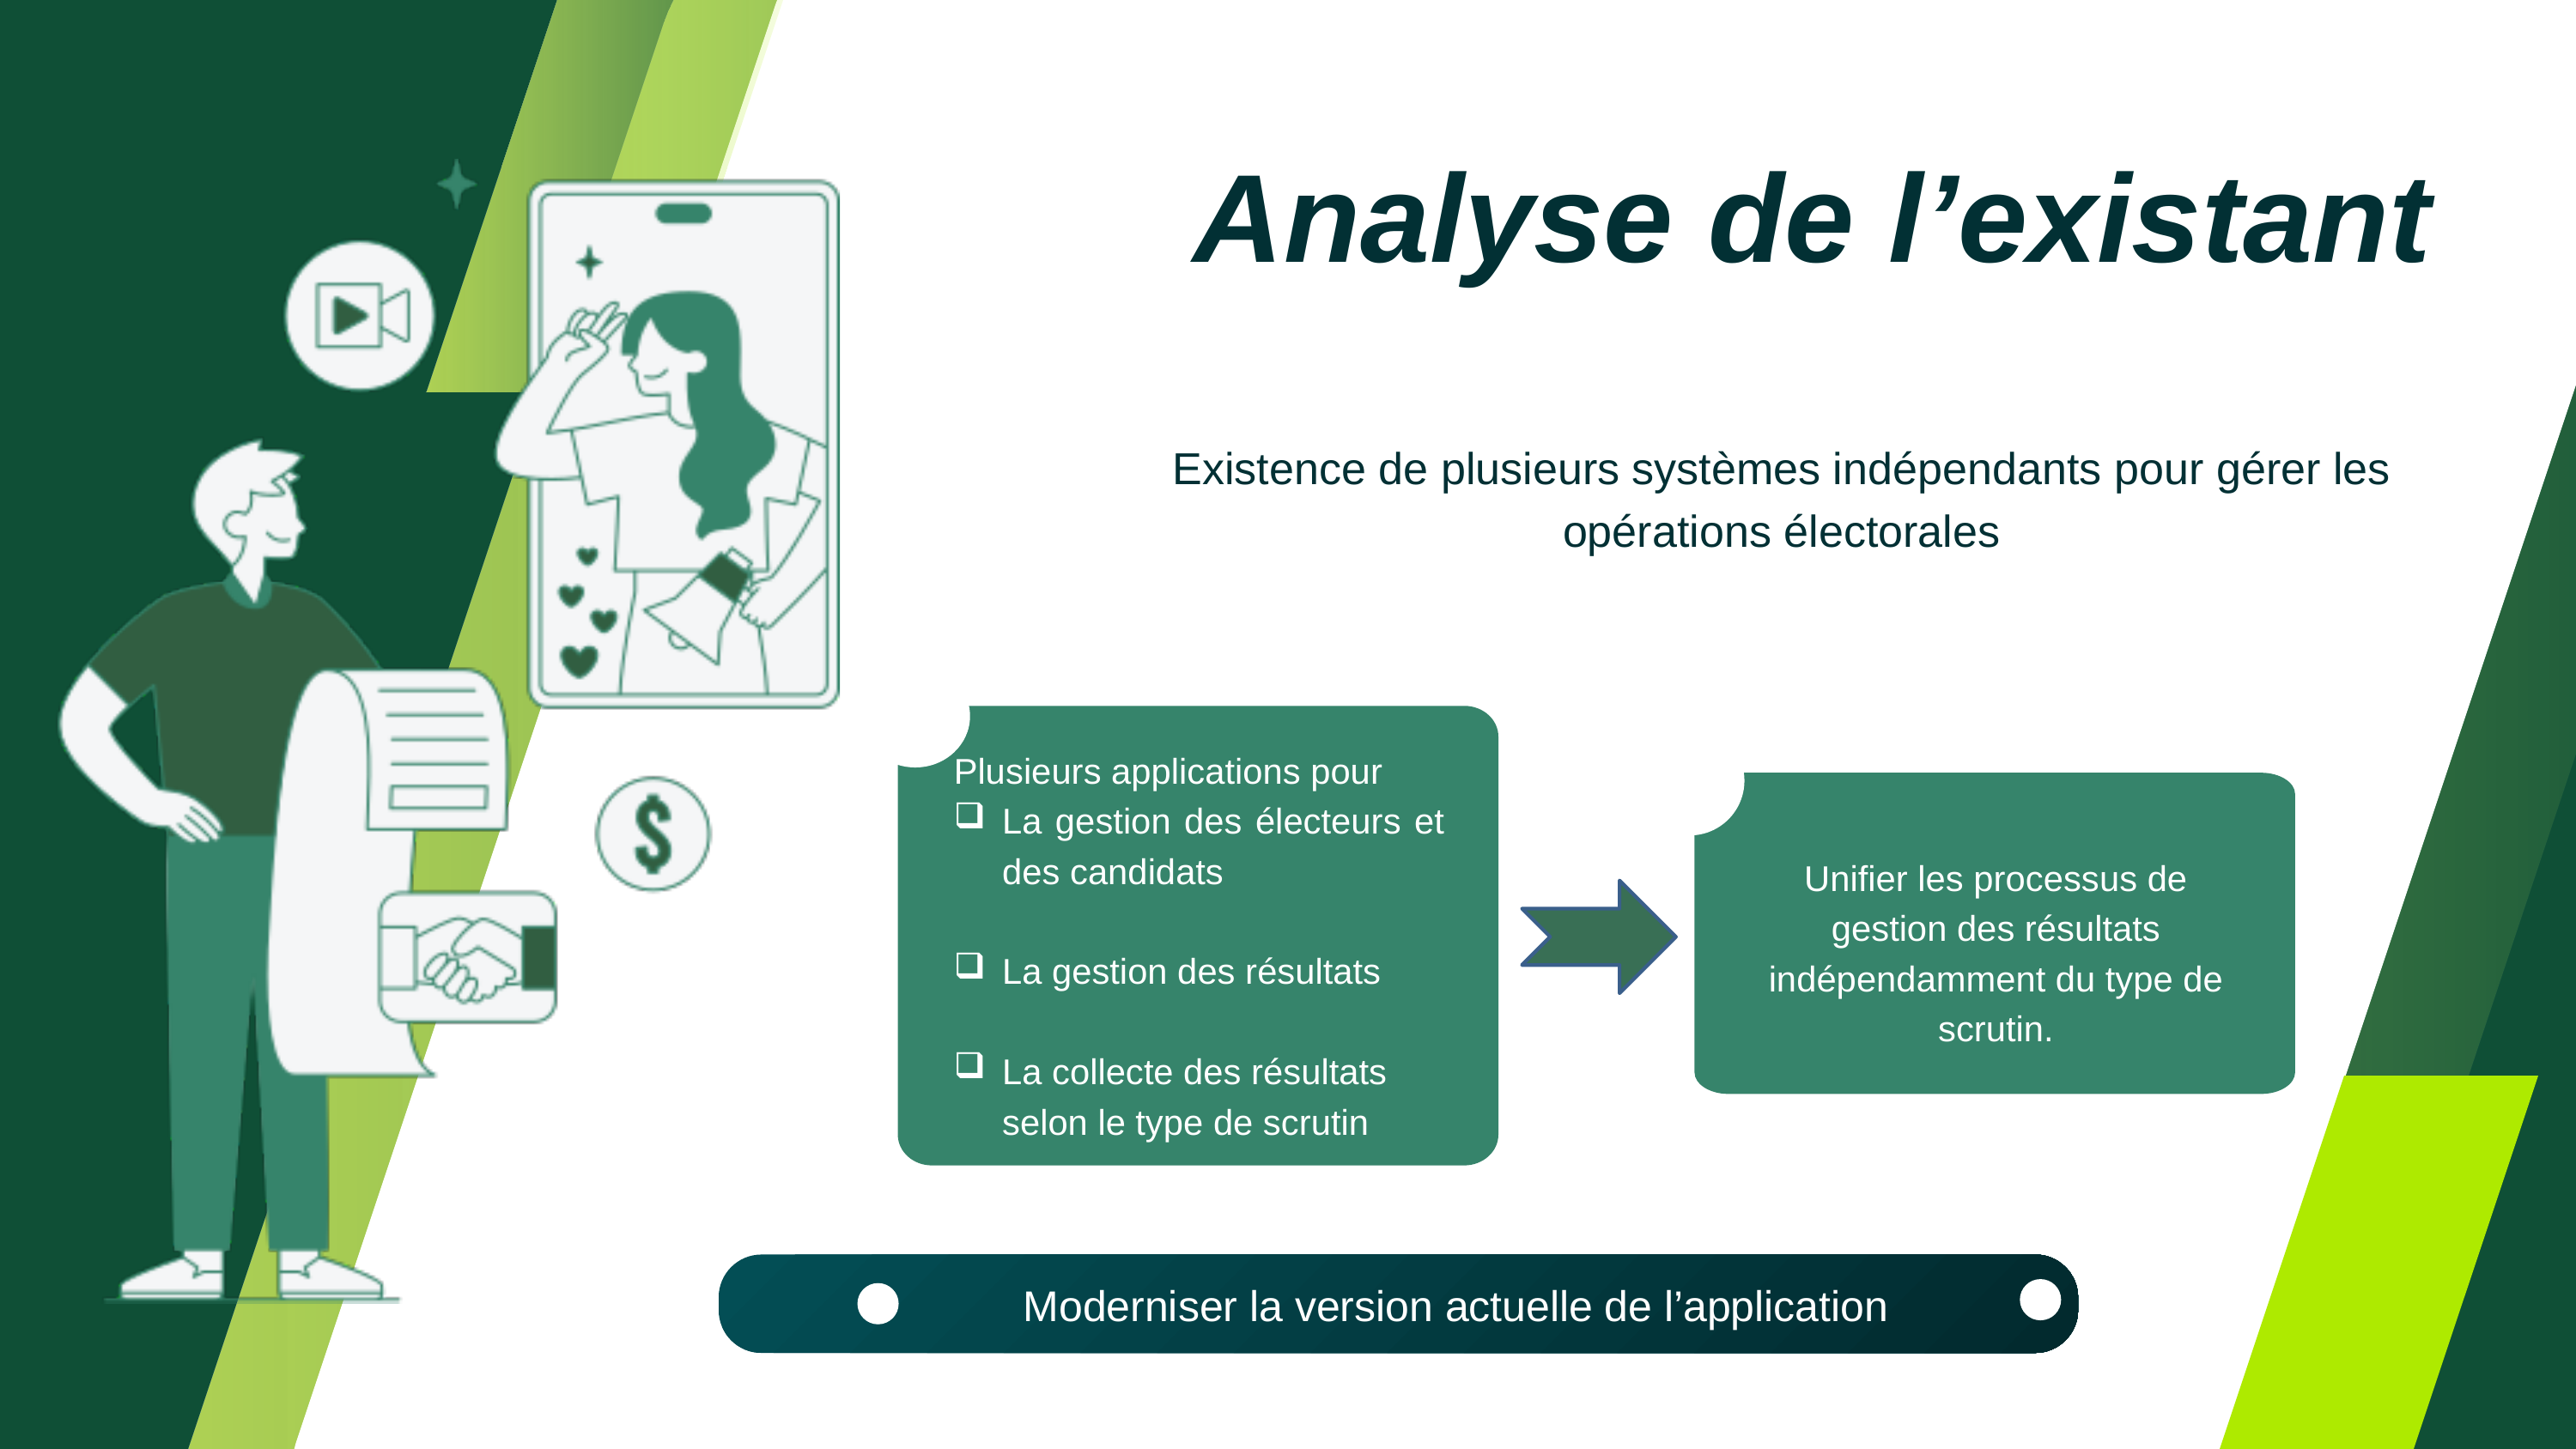

Analyse de l’existant
Existence de plusieurs systèmes indépendants pour gérer les opérations électorales

Plusieurs applications pour
La gestion des électeurs et des candidats

La gestion des résultats

La collecte des résultats selon le type de scrutin

Unifier les processus de gestion des résultats indépendamment du type de scrutin.

Moderniser la version actuelle de l’application